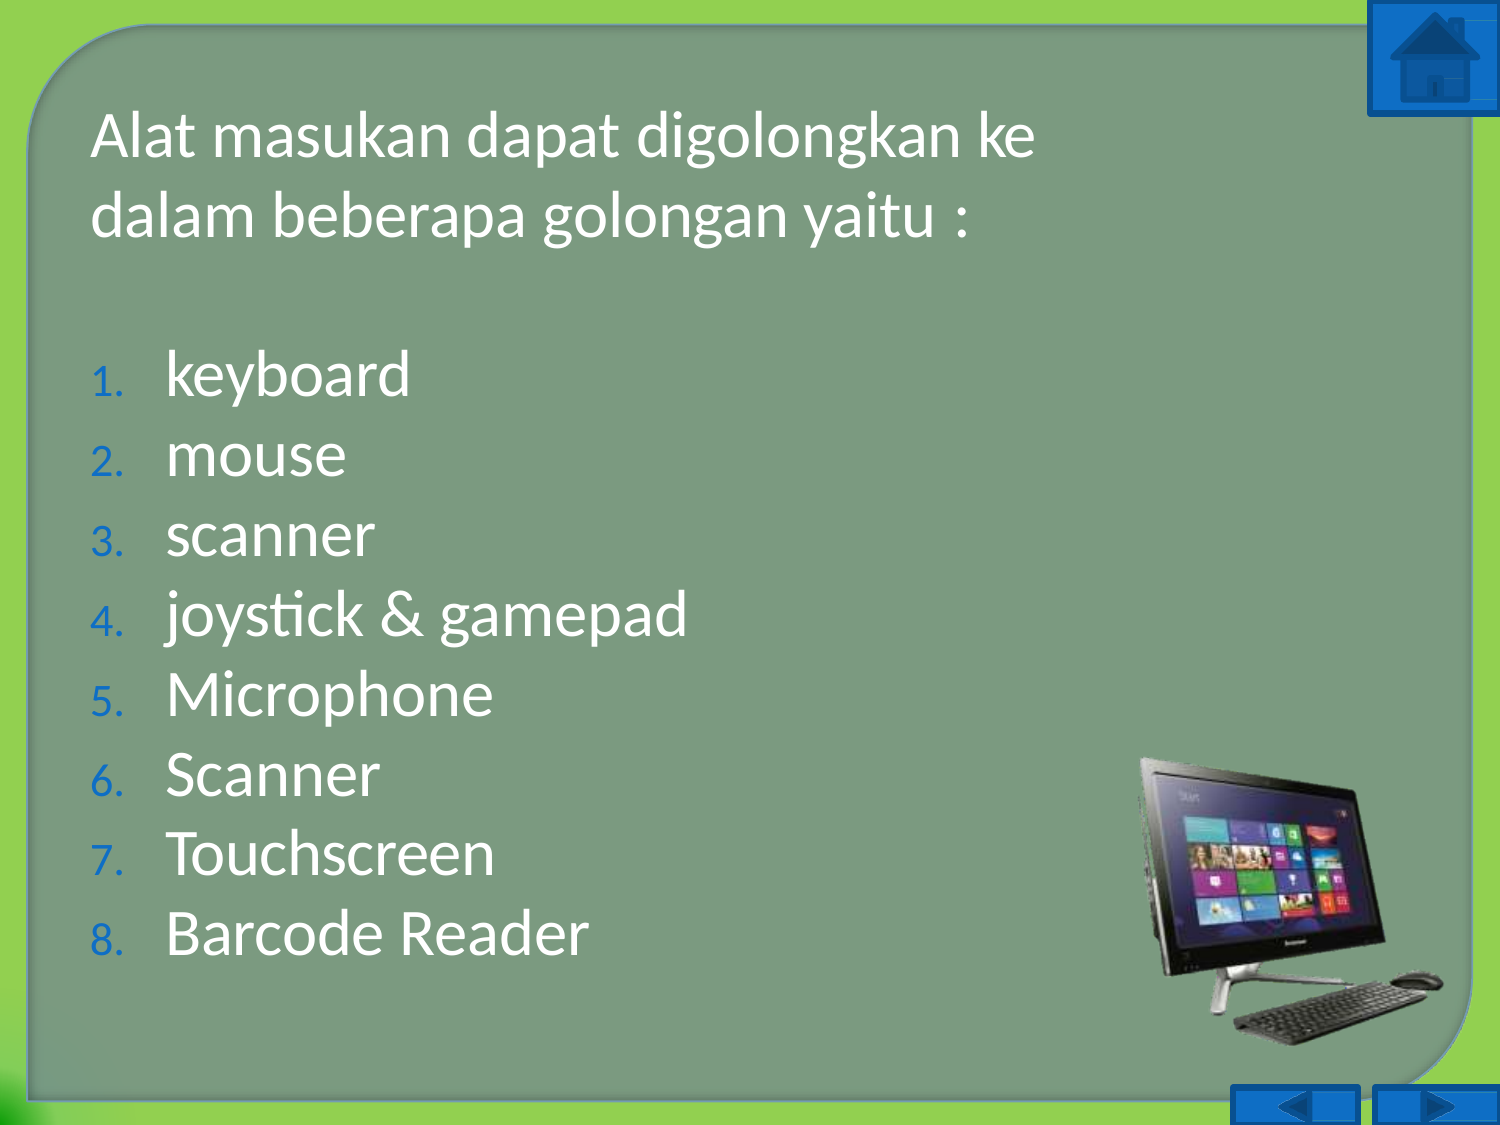

Alat masukan dapat digolongkan ke  dalam beberapa golongan yaitu :

keyboard
mouse
scanner
joystick & gamepad
Microphone
Scanner
Touchscreen
Barcode Reader